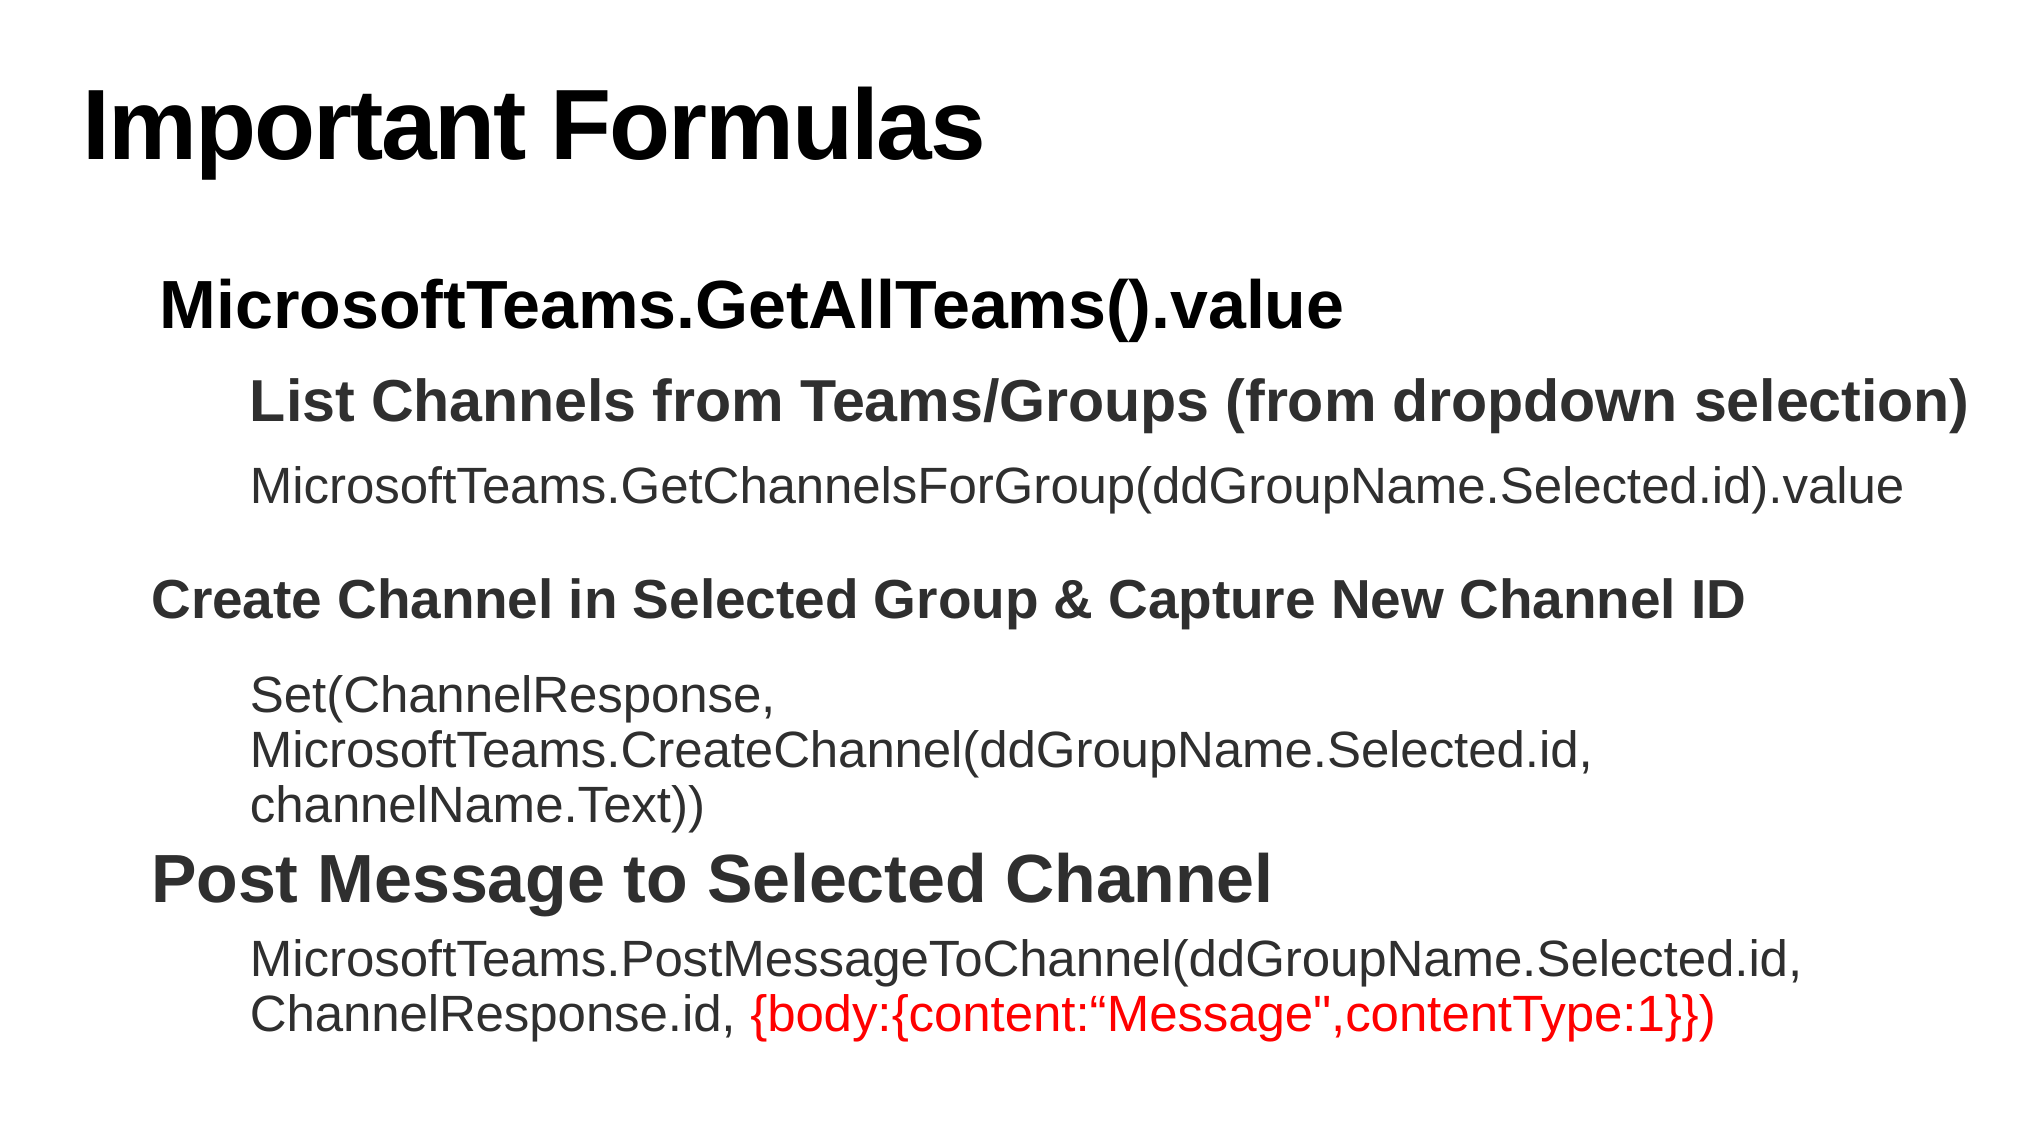

# Important Formulas
MicrosoftTeams.GetAllTeams().value
List Channels from Teams/Groups (from dropdown selection)
MicrosoftTeams.GetChannelsForGroup(ddGroupName.Selected.id).value
Create Channel in Selected Group & Capture New Channel ID
Set(ChannelResponse, MicrosoftTeams.CreateChannel(ddGroupName.Selected.id, channelName.Text))
Post Message to Selected Channel
MicrosoftTeams.PostMessageToChannel(ddGroupName.Selected.id,
ChannelResponse.id, {body:{content:“Message",contentType:1}})